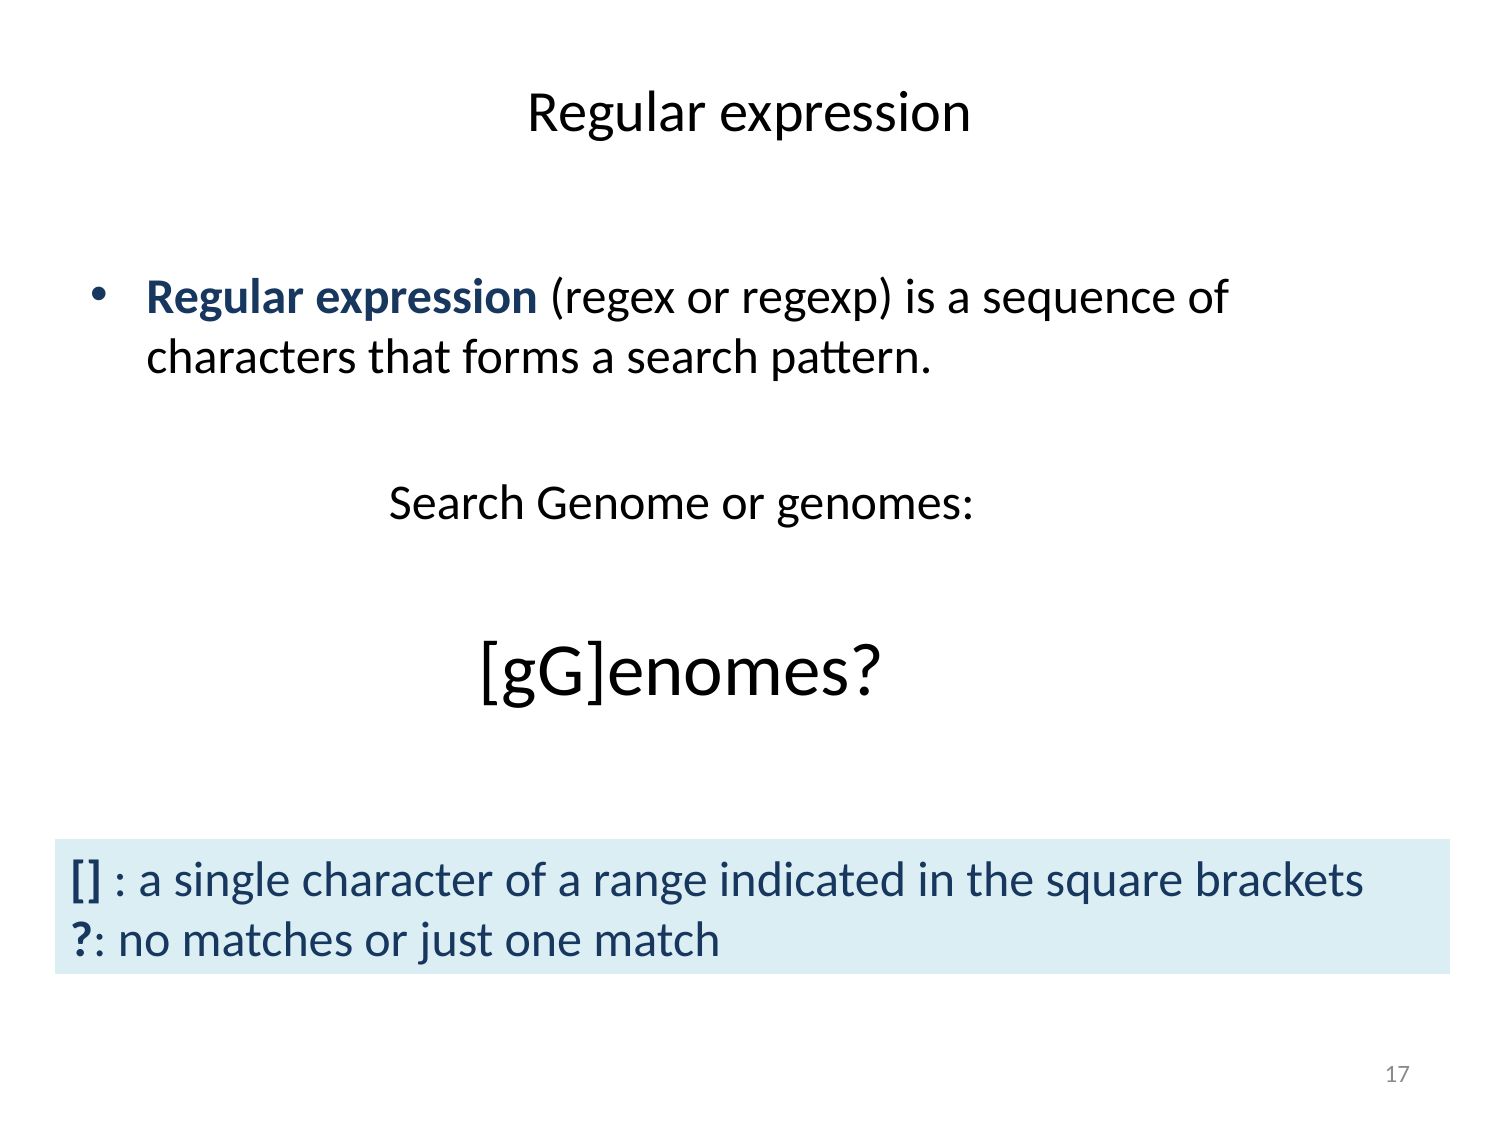

# Regular expression
Regular expression (regex or regexp) is a sequence of characters that forms a search pattern.
Search Genome or genomes:

[gG]enomes?
[] : a single character of a range indicated in the square brackets
?: no matches or just one match
17